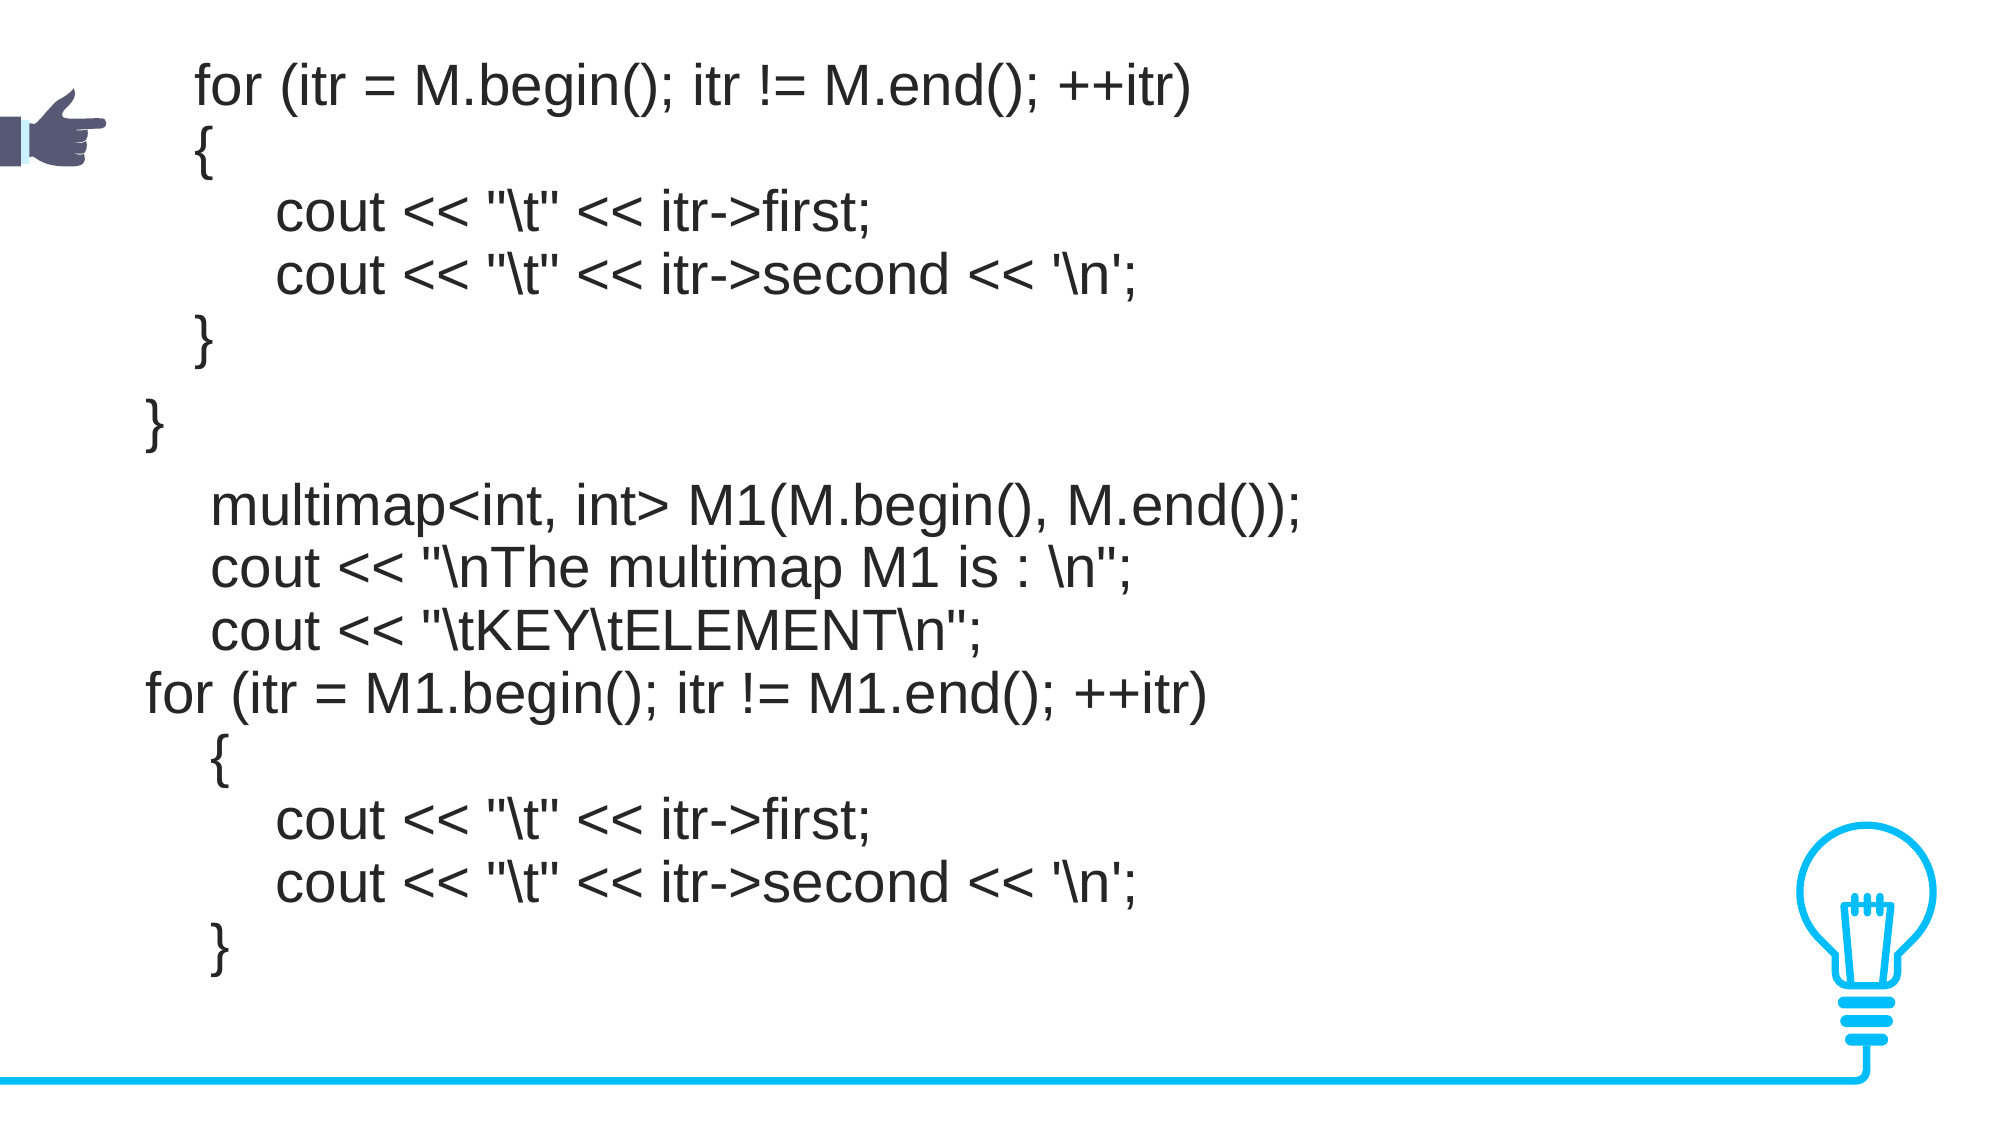

for (itr = M.begin(); itr != M.end(); ++itr)
   {
        cout << "\t" << itr->first;
        cout << "\t" << itr->second << '\n';
   }
}
    multimap<int, int> M1(M.begin(), M.end());
    cout << "\nThe multimap M1 is : \n";
    cout << "\tKEY\tELEMENT\n";
for (itr = M1.begin(); itr != M1.end(); ++itr)
    {
        cout << "\t" << itr->first;
        cout << "\t" << itr->second << '\n';
    }